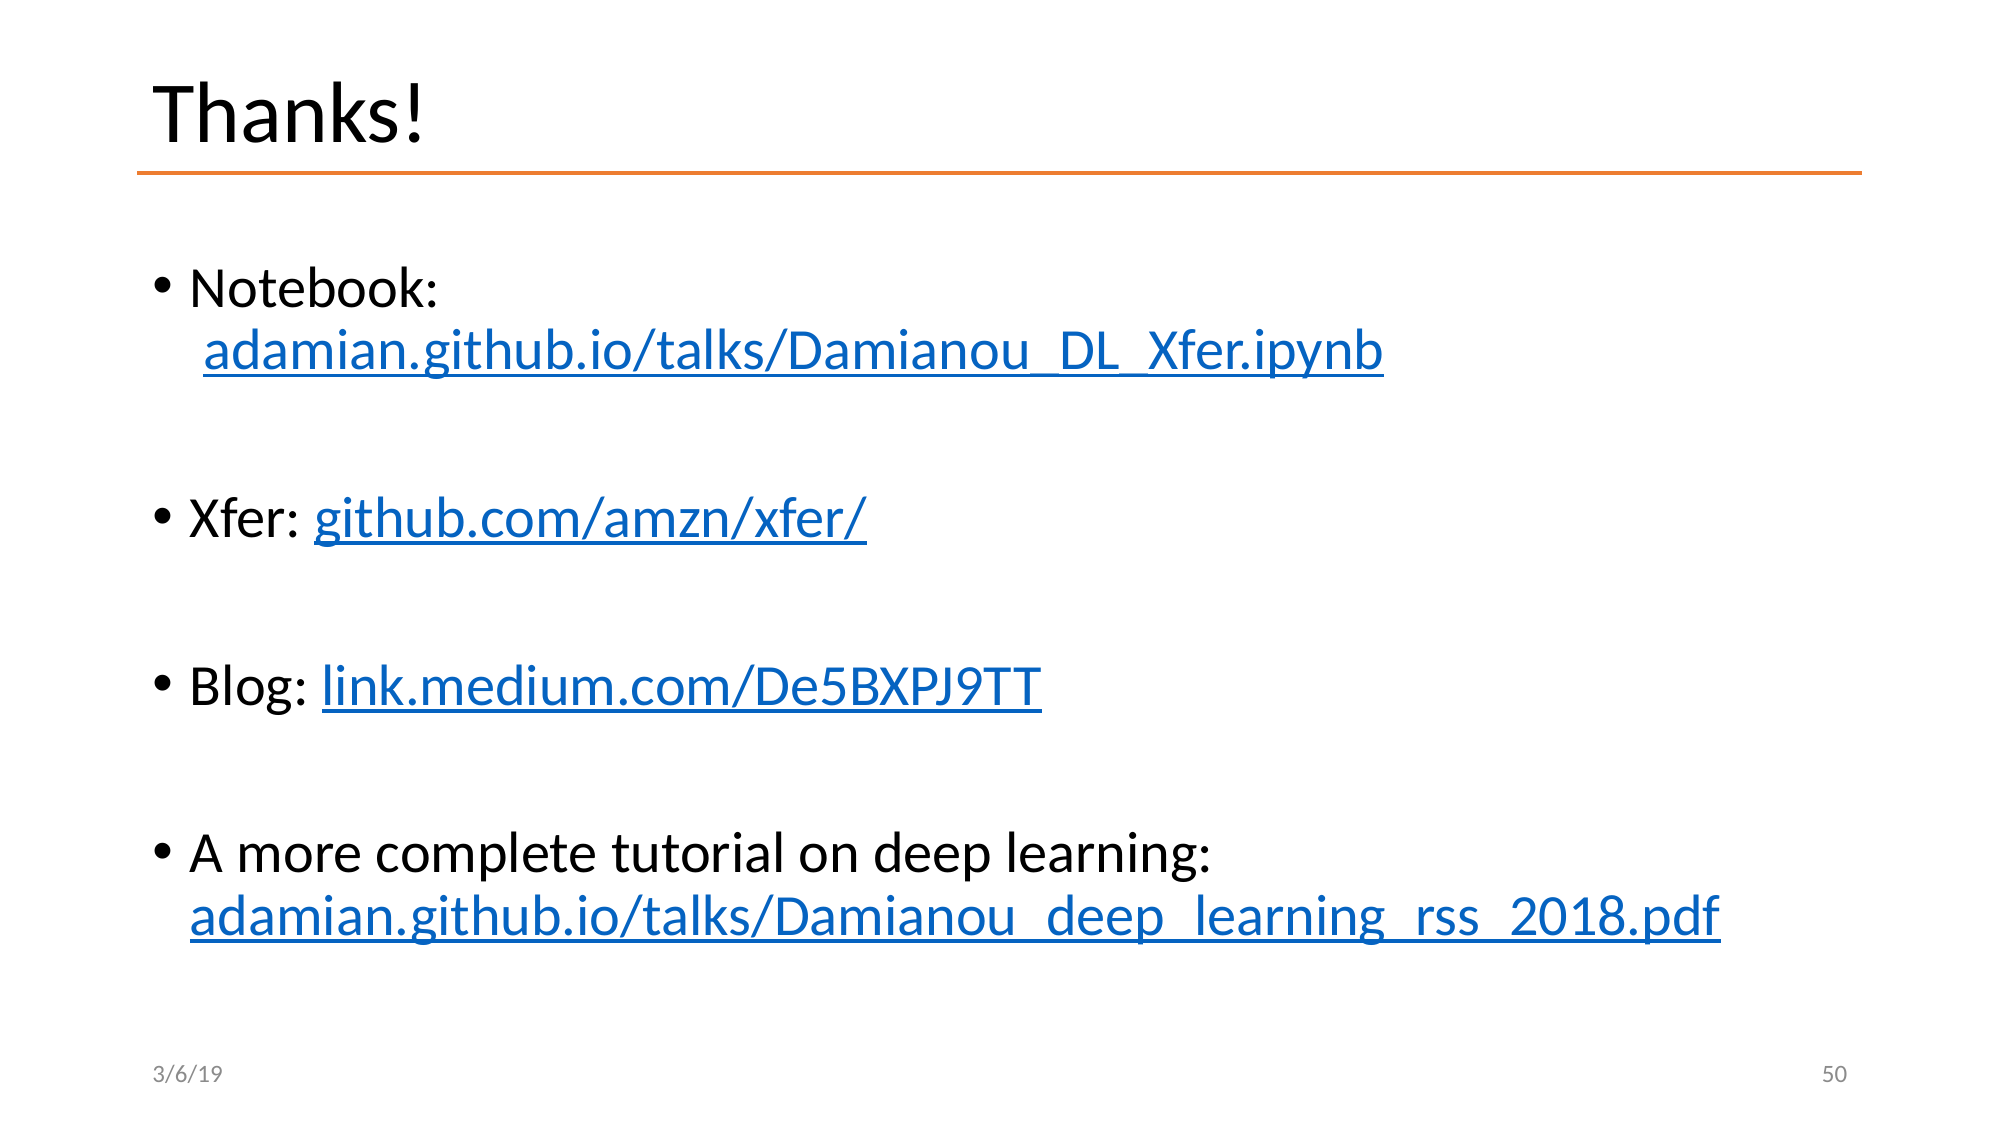

# Thanks!
Notebook:
 adamian.github.io/talks/Damianou_DL_Xfer.ipynb

Xfer: github.com/amzn/xfer/

Blog: link.medium.com/De5BXPJ9TT

A more complete tutorial on deep learning: adamian.github.io/talks/Damianou_deep_learning_rss_2018.pdf

3/6/19
50